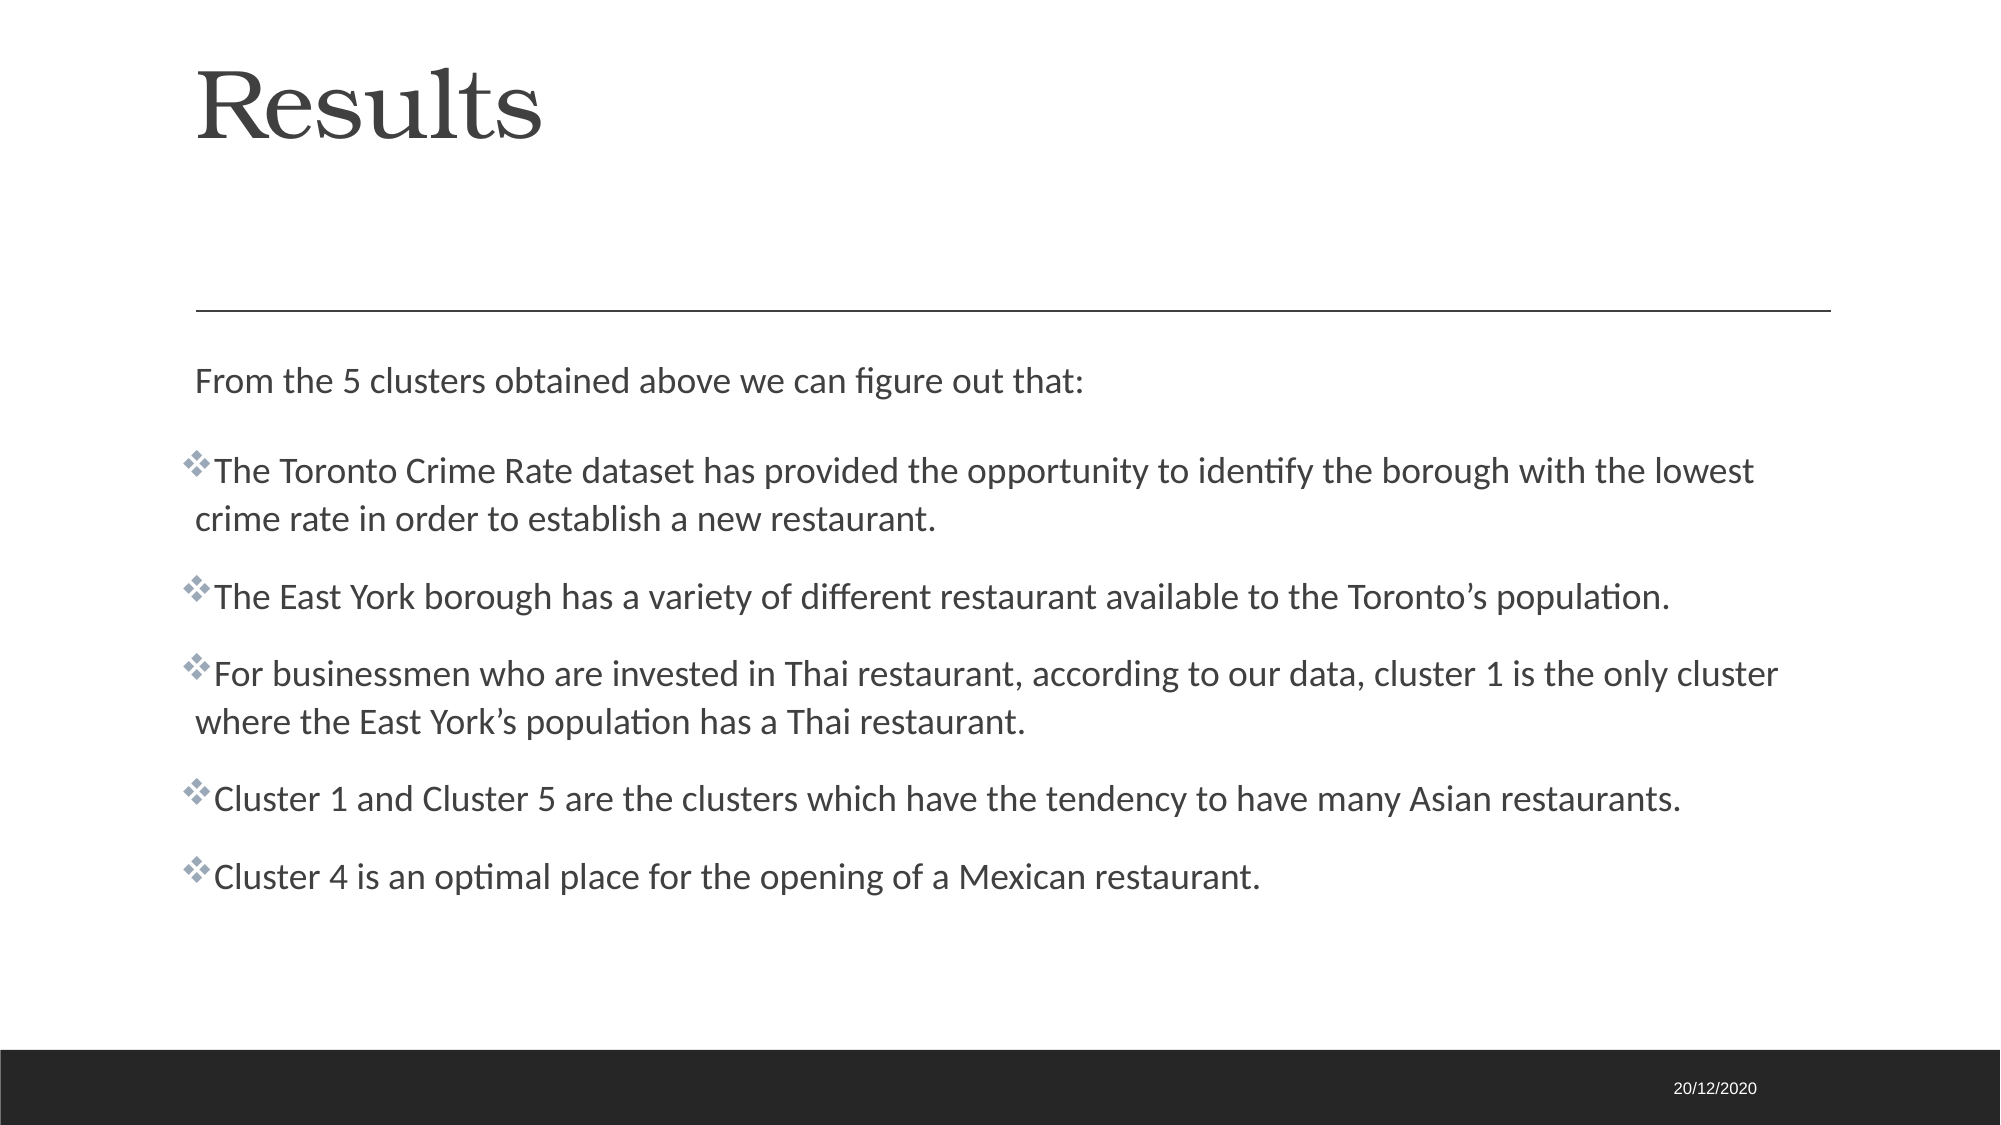

# Results
From the 5 clusters obtained above we can figure out that:
The Toronto Crime Rate dataset has provided the opportunity to identify the borough with the lowest crime rate in order to establish a new restaurant.
The East York borough has a variety of different restaurant available to the Toronto’s population.
For businessmen who are invested in Thai restaurant, according to our data, cluster 1 is the only cluster where the East York’s population has a Thai restaurant.
Cluster 1 and Cluster 5 are the clusters which have the tendency to have many Asian restaurants.
Cluster 4 is an optimal place for the opening of a Mexican restaurant.

20/12/2020